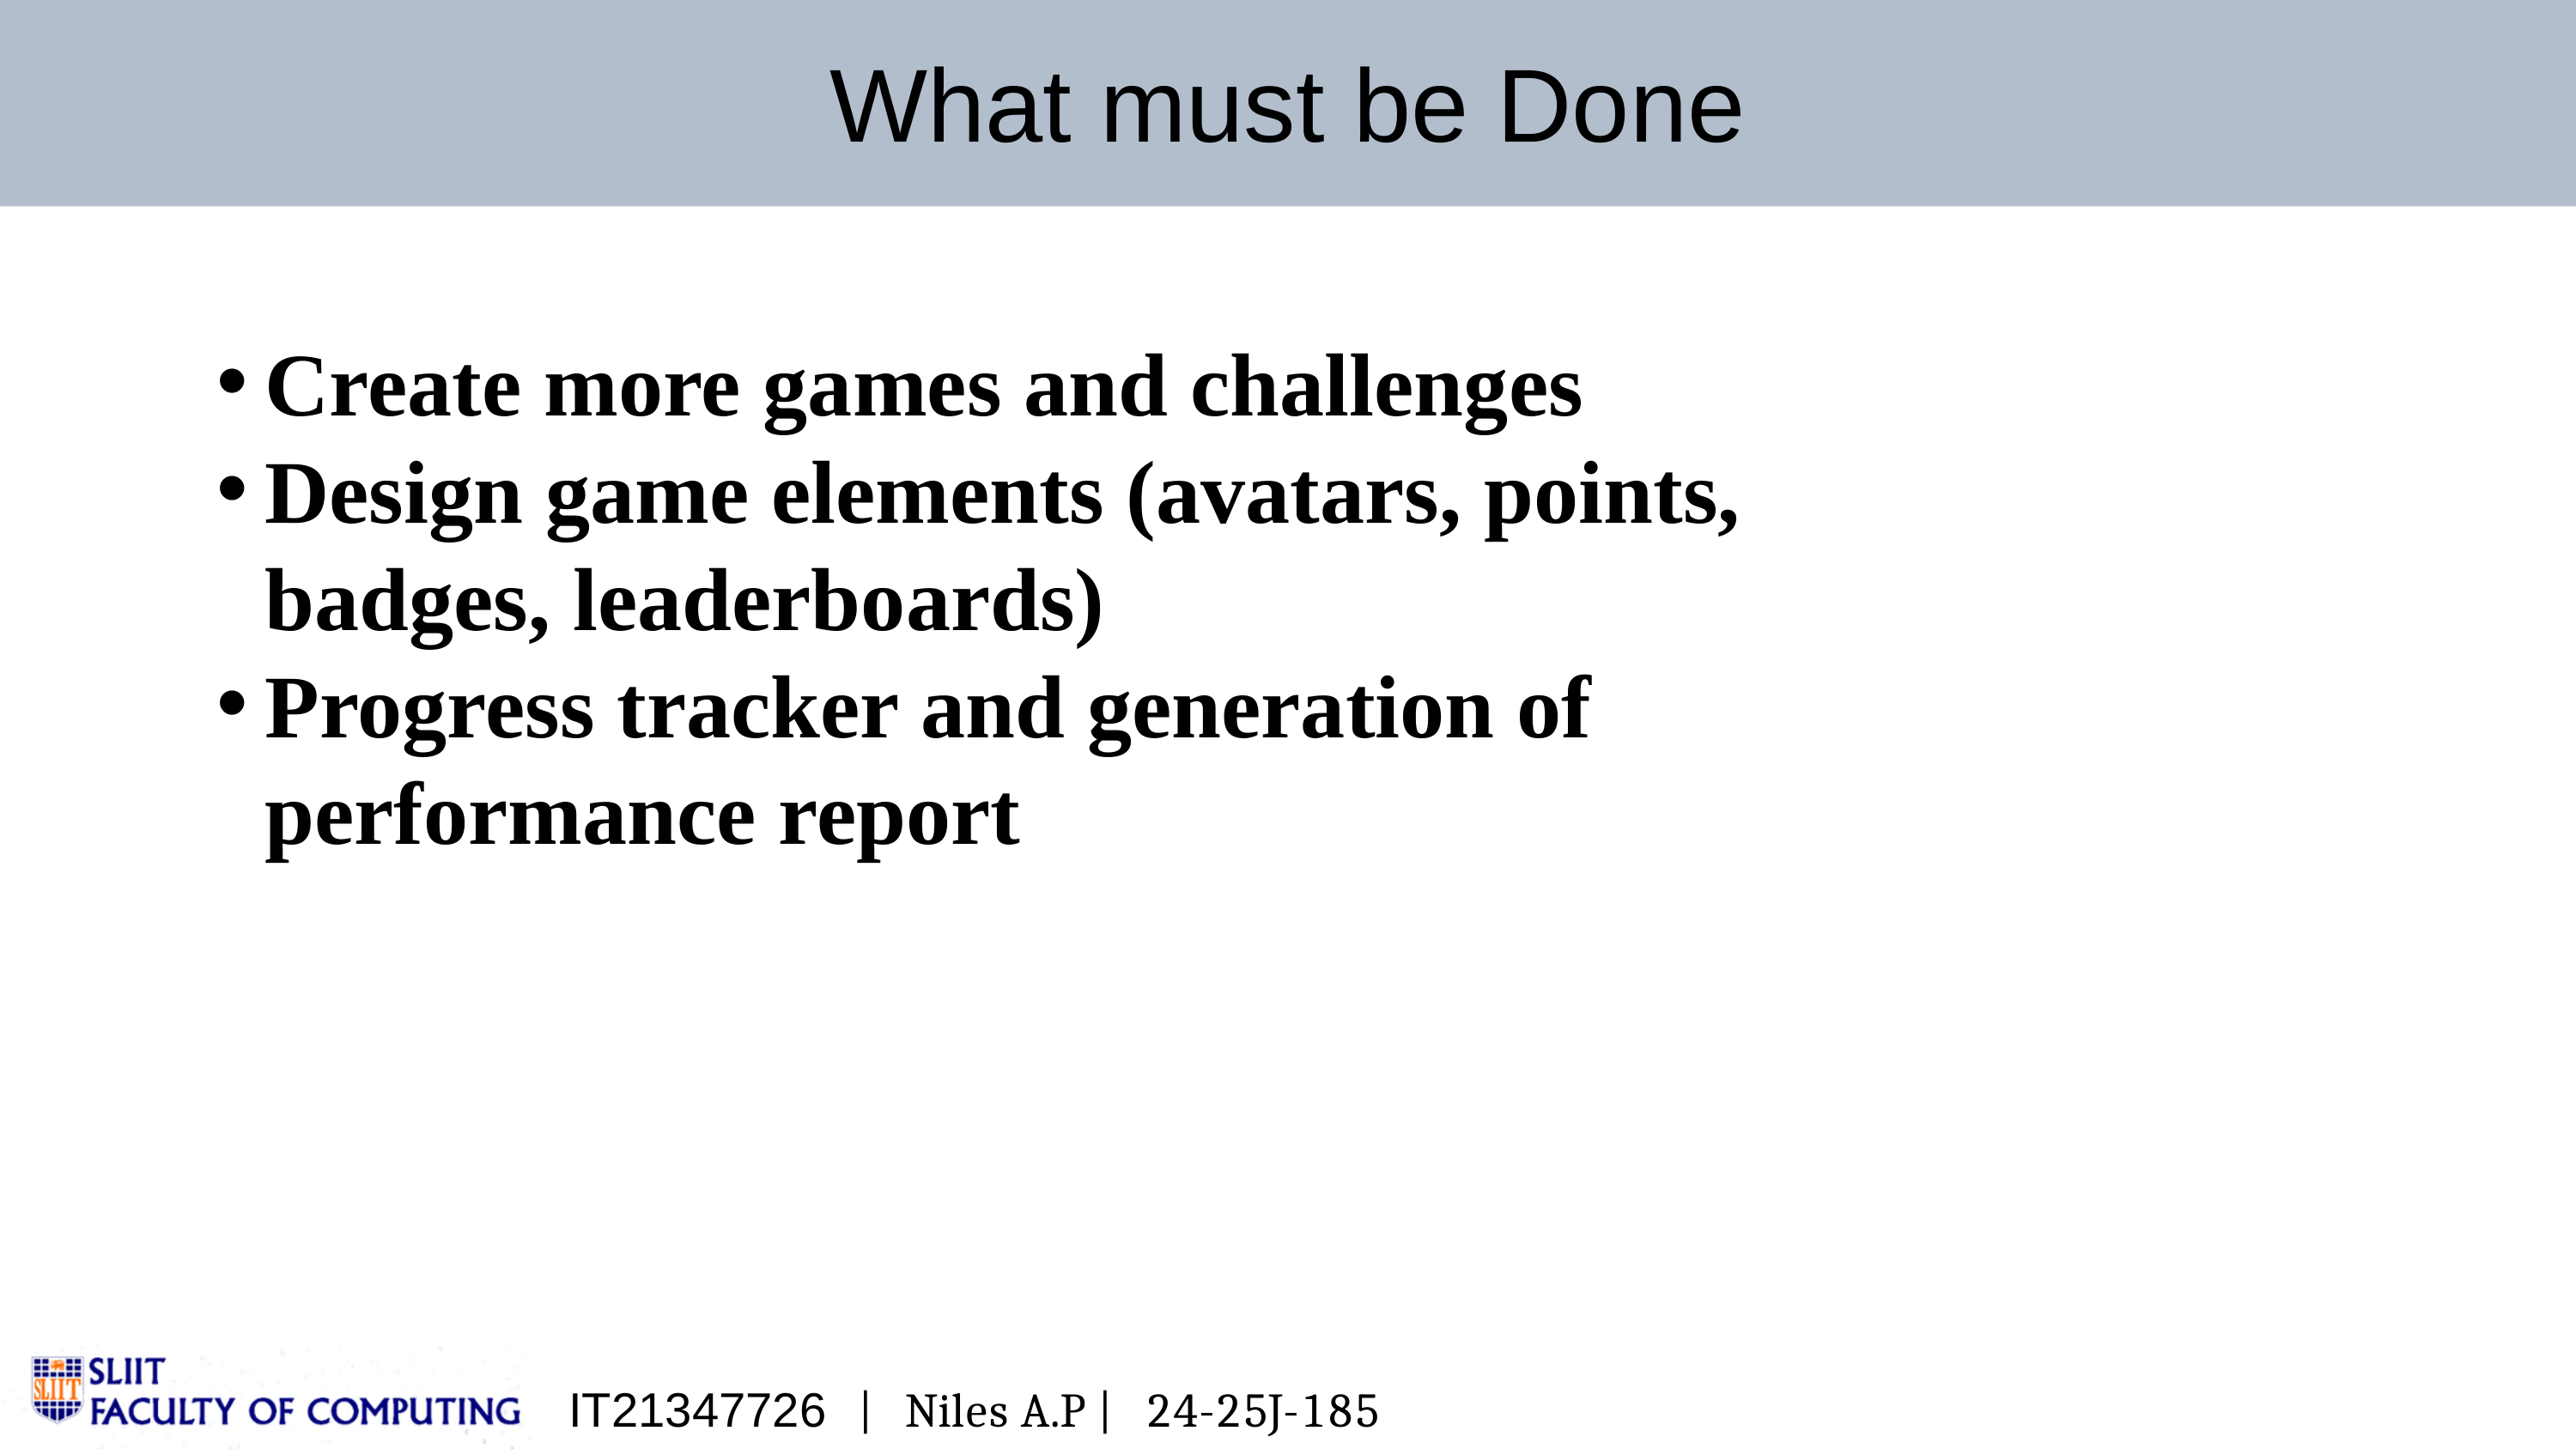

#
What must be Done
Create more games and challenges
Design game elements (avatars, points, badges, leaderboards)
Progress tracker and generation of performance report

IT21347726   |   Niles A.P |   24-25J-185